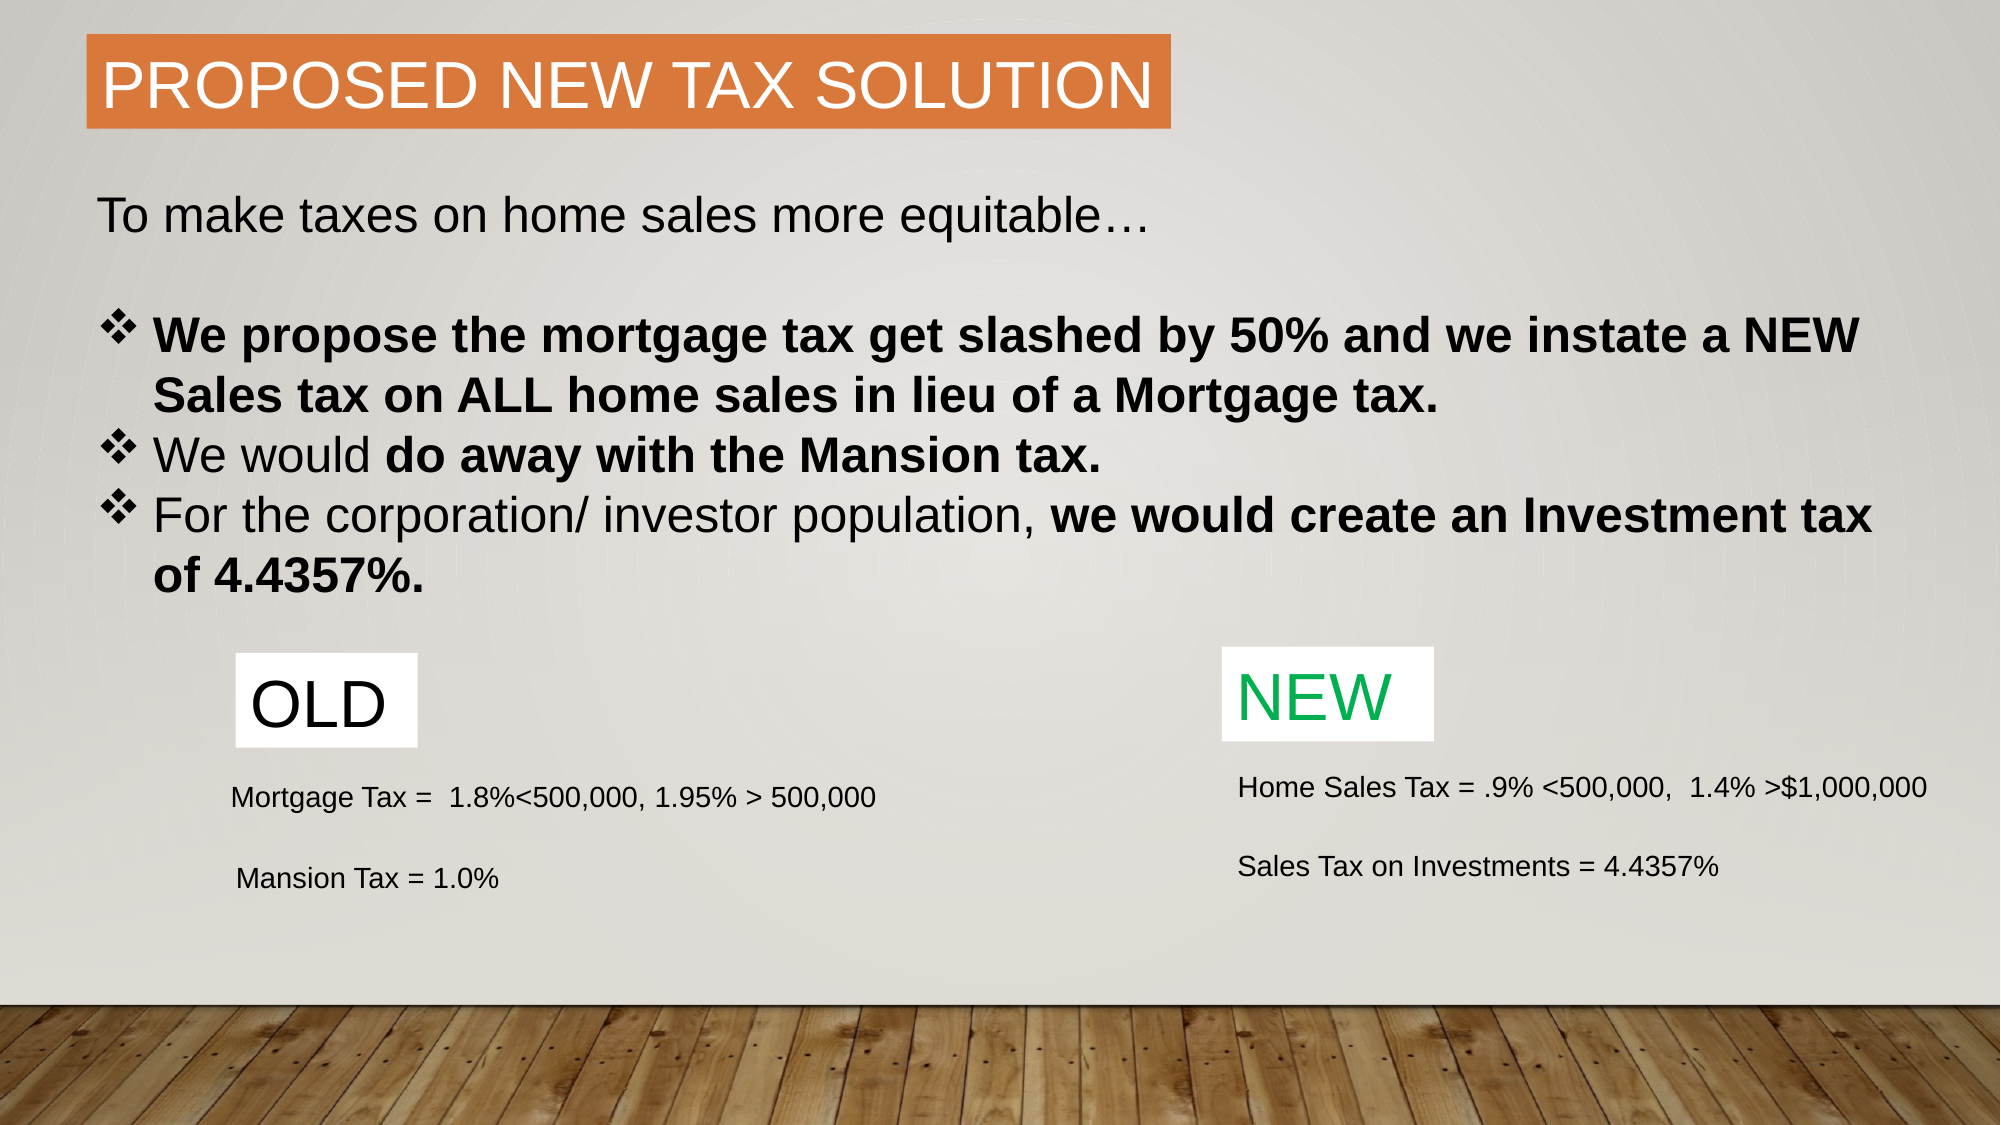

PROPOSED NEW TAX SOLUTION
To make taxes on home sales more equitable…

We propose the mortgage tax get slashed by 50% and we instate a NEW Sales tax on ALL home sales in lieu of a Mortgage tax.
We would do away with the Mansion tax.
For the corporation/ investor population, we would create an Investment tax of 4.4357%.
NEW
OLD
Home Sales Tax = .9% <500,000,  1.4% >$1,000,000
 Mortgage Tax =  1.8%<500,000, 1.95% > 500,000
Sales Tax on Investments = 4.4357%
Mansion Tax = 1.0%